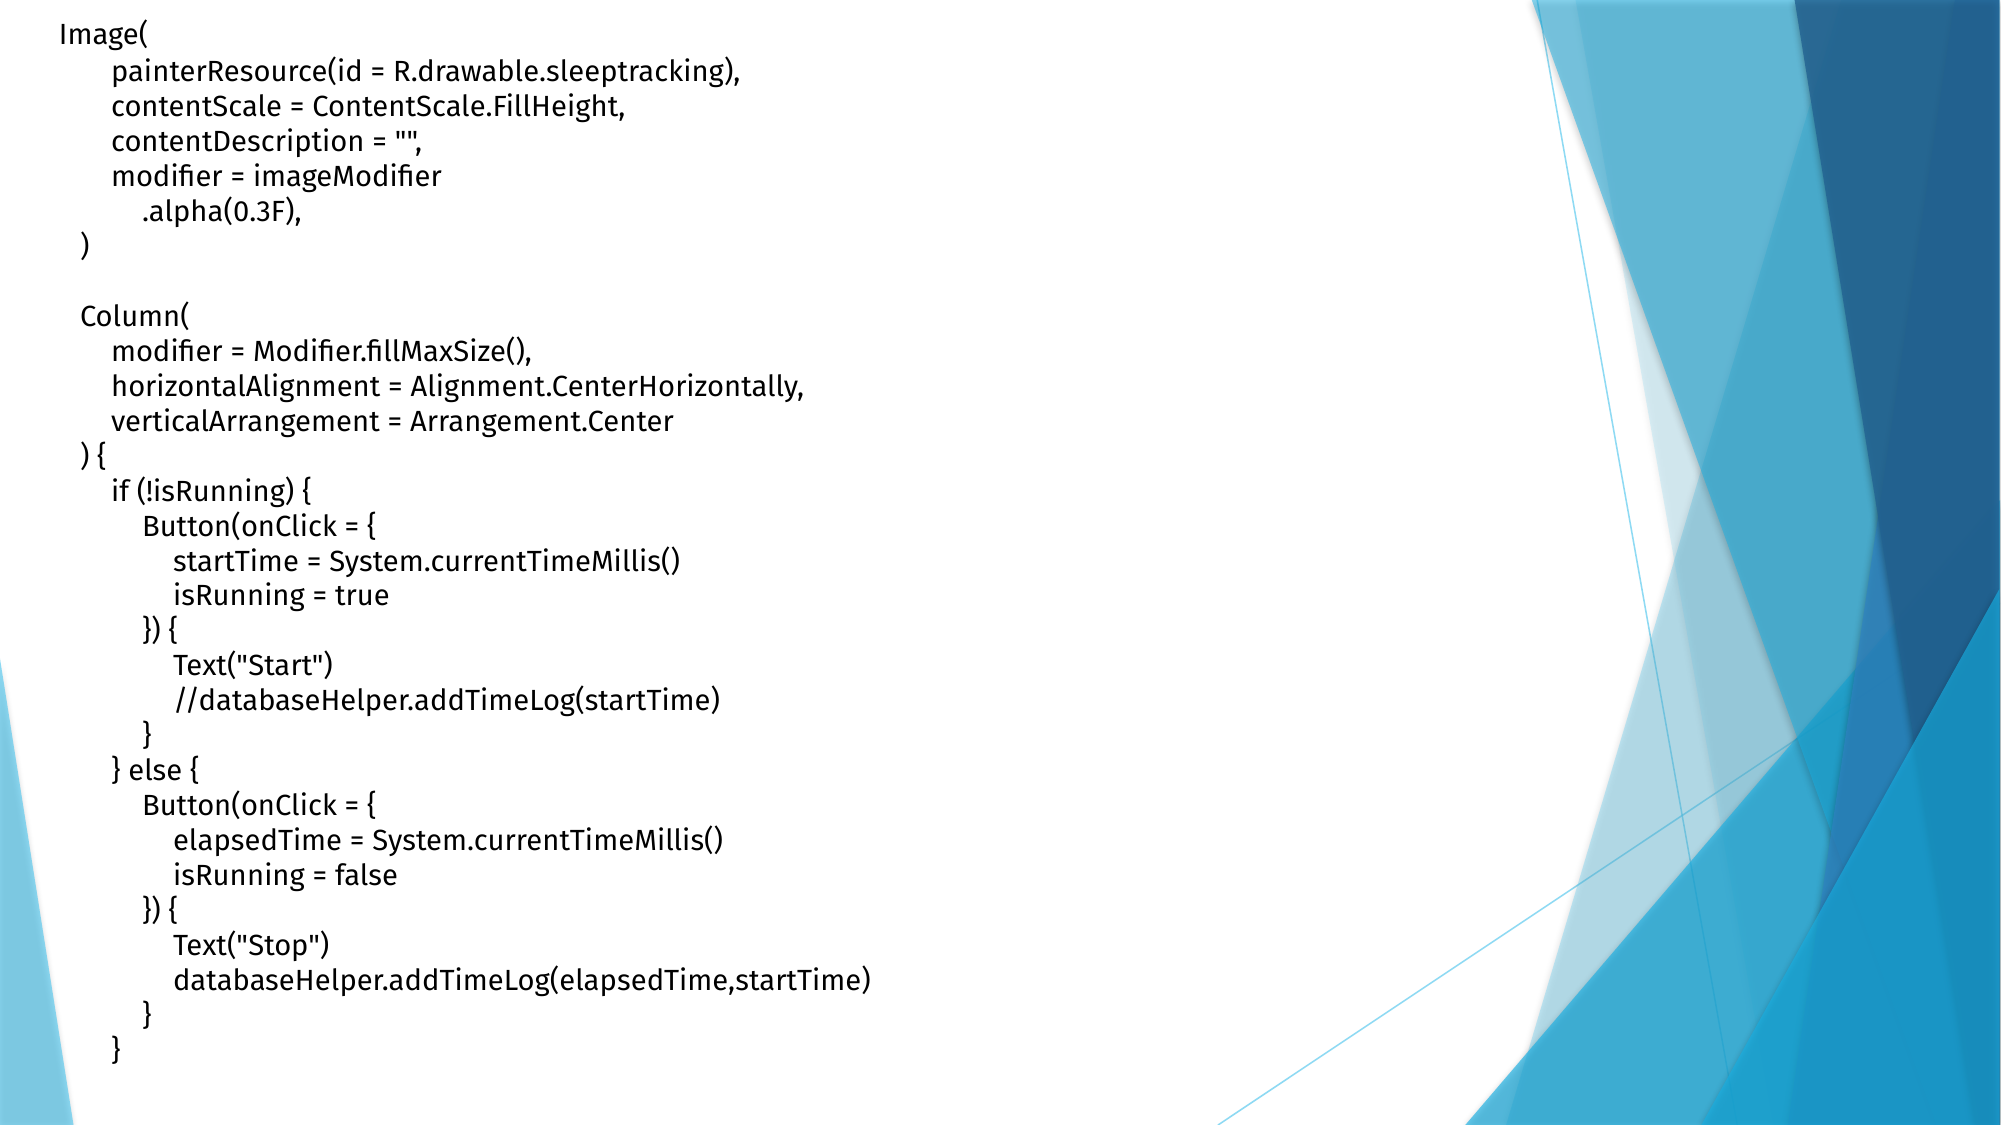

Image(
        painterResource(id = R.drawable.sleeptracking),
        contentScale = ContentScale.FillHeight,
        contentDescription = "",
        modifier = imageModifier
            .alpha(0.3F),
    )

    Column(
        modifier = Modifier.fillMaxSize(),
        horizontalAlignment = Alignment.CenterHorizontally,
        verticalArrangement = Arrangement.Center
    ) {
        if (!isRunning) {
            Button(onClick = {
                startTime = System.currentTimeMillis()
                isRunning = true
            }) {
                Text("Start")
                //databaseHelper.addTimeLog(startTime)
            }
        } else {
            Button(onClick = {
                elapsedTime = System.currentTimeMillis()
                isRunning = false
            }) {
                Text("Stop")
                databaseHelper.addTimeLog(elapsedTime,startTime)
            }
        }